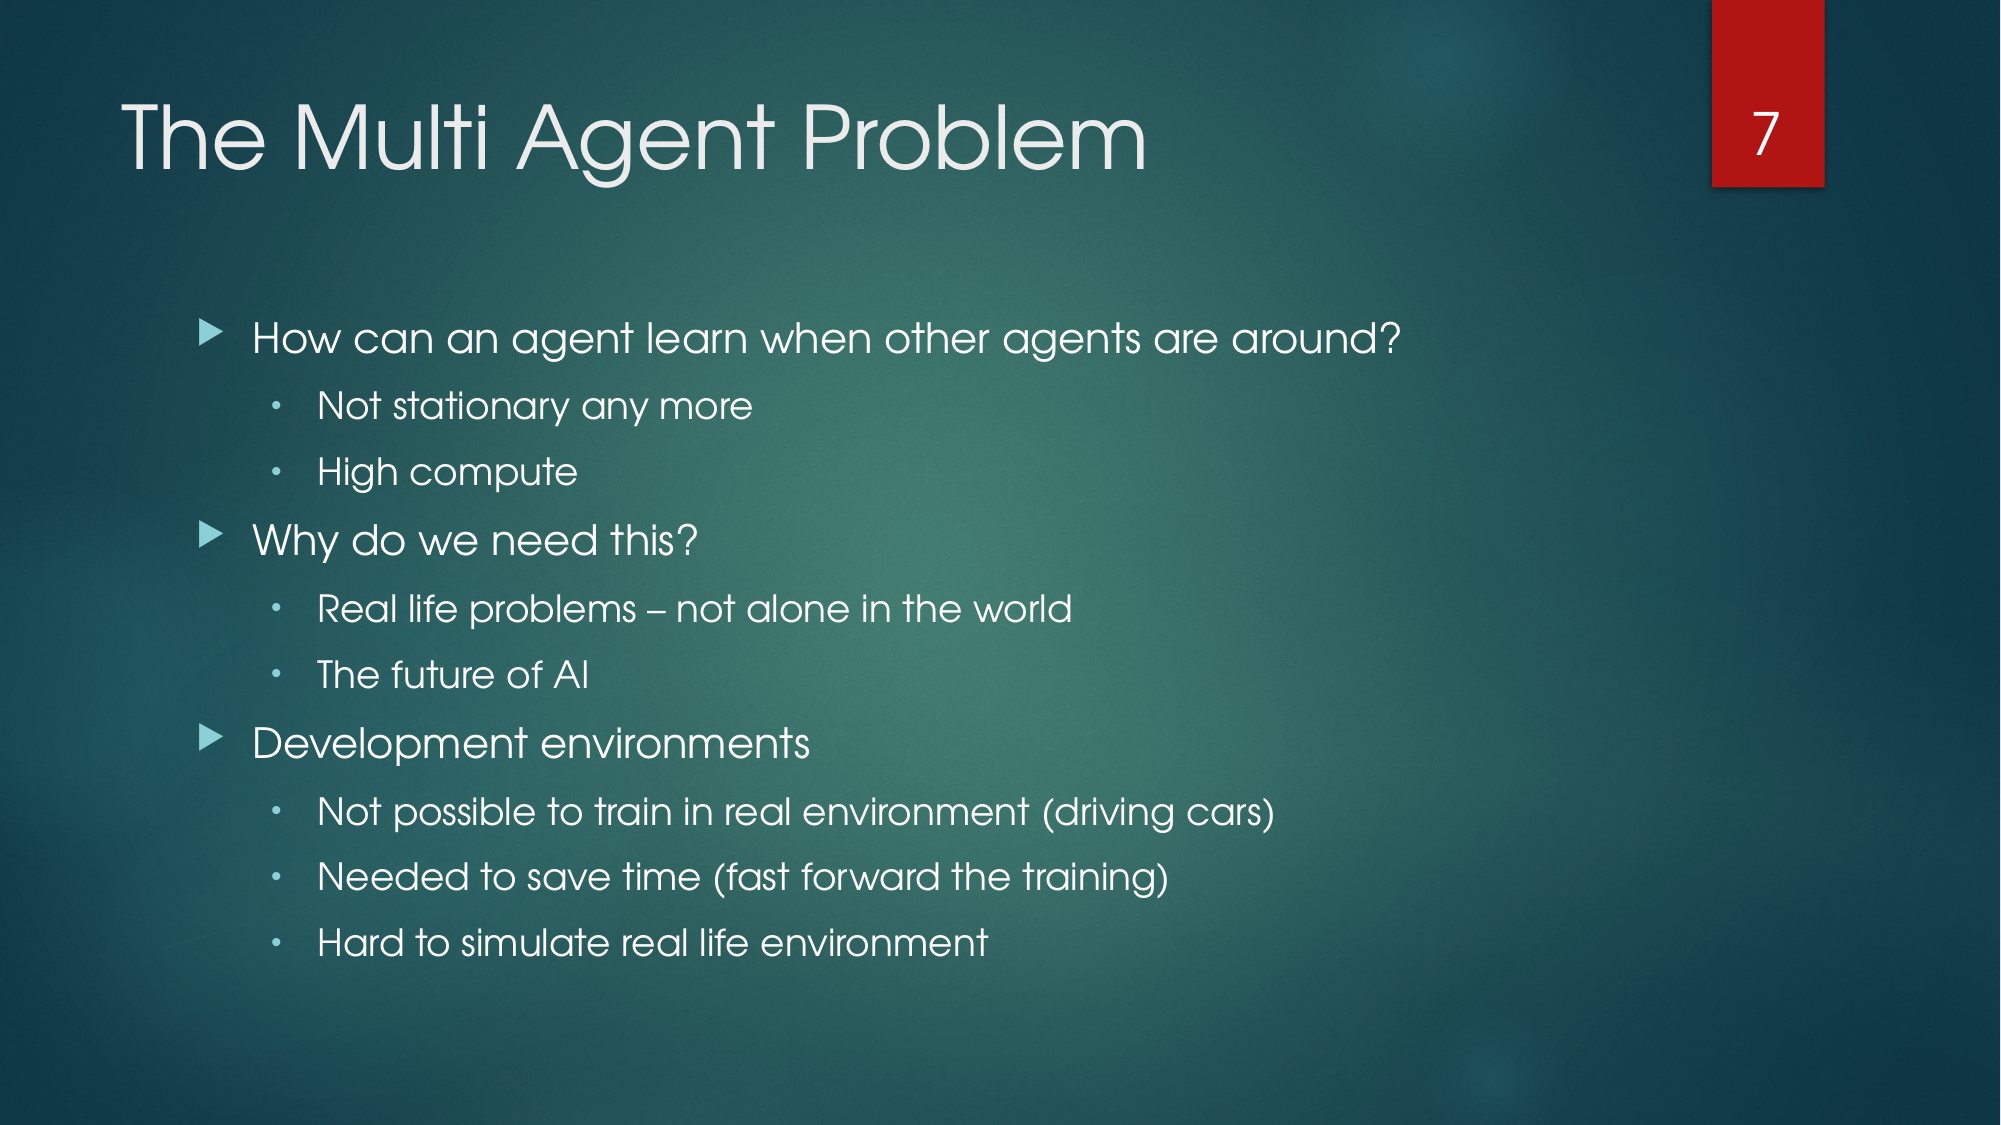

7
# The Multi Agent Problem
How can an agent learn when other agents are around?
Not stationary any more
High compute
Why do we need this?
Real life problems – not alone in the world
The future of AI
Development environments
Not possible to train in real environment (driving cars)
Needed to save time (fast forward the training)
Hard to simulate real life environment